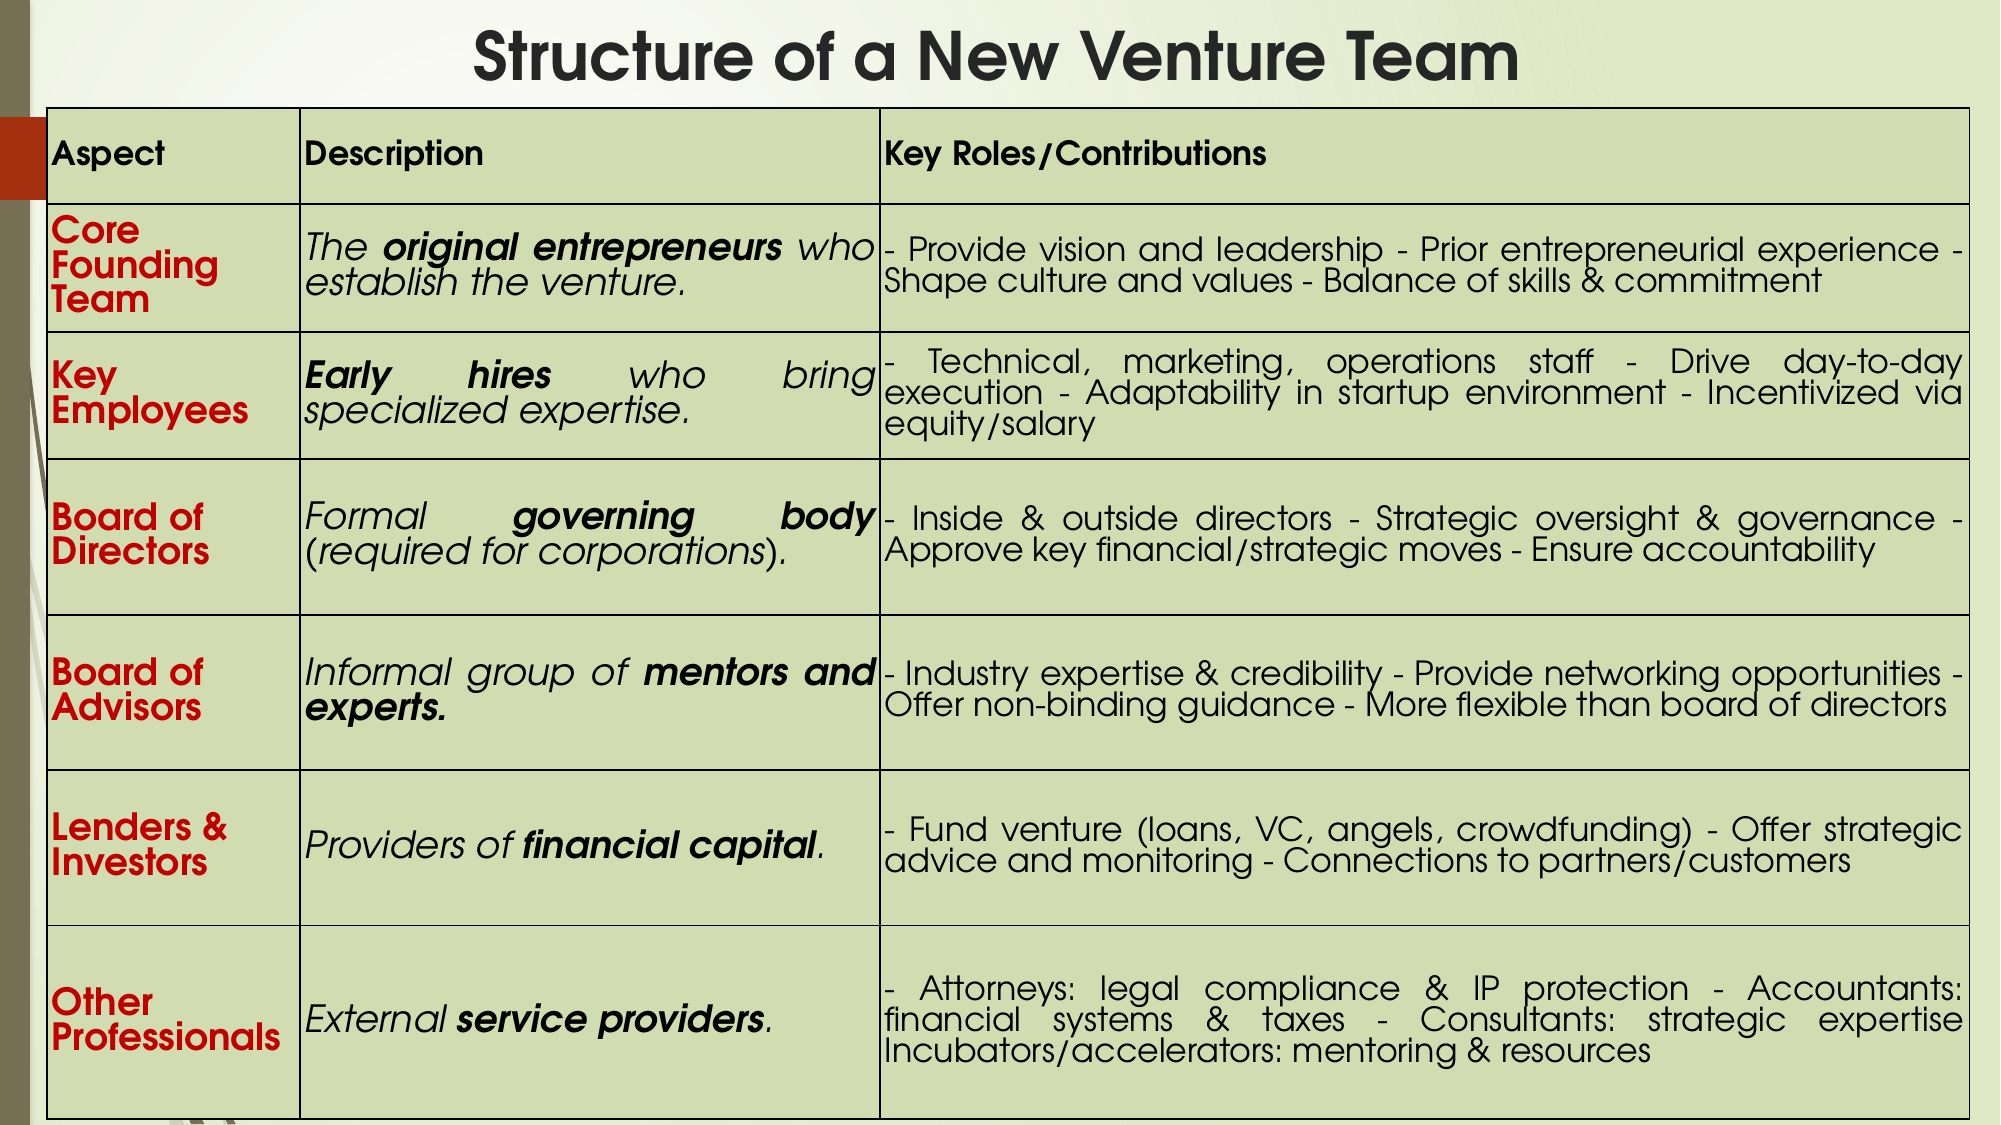

# Structure of a New Venture Team
| Aspect | Description | Key Roles/Contributions |
| --- | --- | --- |
| Core Founding Team | The original entrepreneurs who establish the venture. | - Provide vision and leadership - Prior entrepreneurial experience - Shape culture and values - Balance of skills & commitment |
| Key Employees | Early hires who bring specialized expertise. | - Technical, marketing, operations staff - Drive day-to-day execution - Adaptability in startup environment - Incentivized via equity/salary |
| Board of Directors | Formal governing body (required for corporations). | - Inside & outside directors - Strategic oversight & governance - Approve key financial/strategic moves - Ensure accountability |
| Board of Advisors | Informal group of mentors and experts. | - Industry expertise & credibility - Provide networking opportunities - Offer non-binding guidance - More flexible than board of directors |
| Lenders & Investors | Providers of financial capital. | - Fund venture (loans, VC, angels, crowdfunding) - Offer strategic advice and monitoring - Connections to partners/customers |
| Other Professionals | External service providers. | - Attorneys: legal compliance & IP protection - Accountants: financial systems & taxes - Consultants: strategic expertise Incubators/accelerators: mentoring & resources |